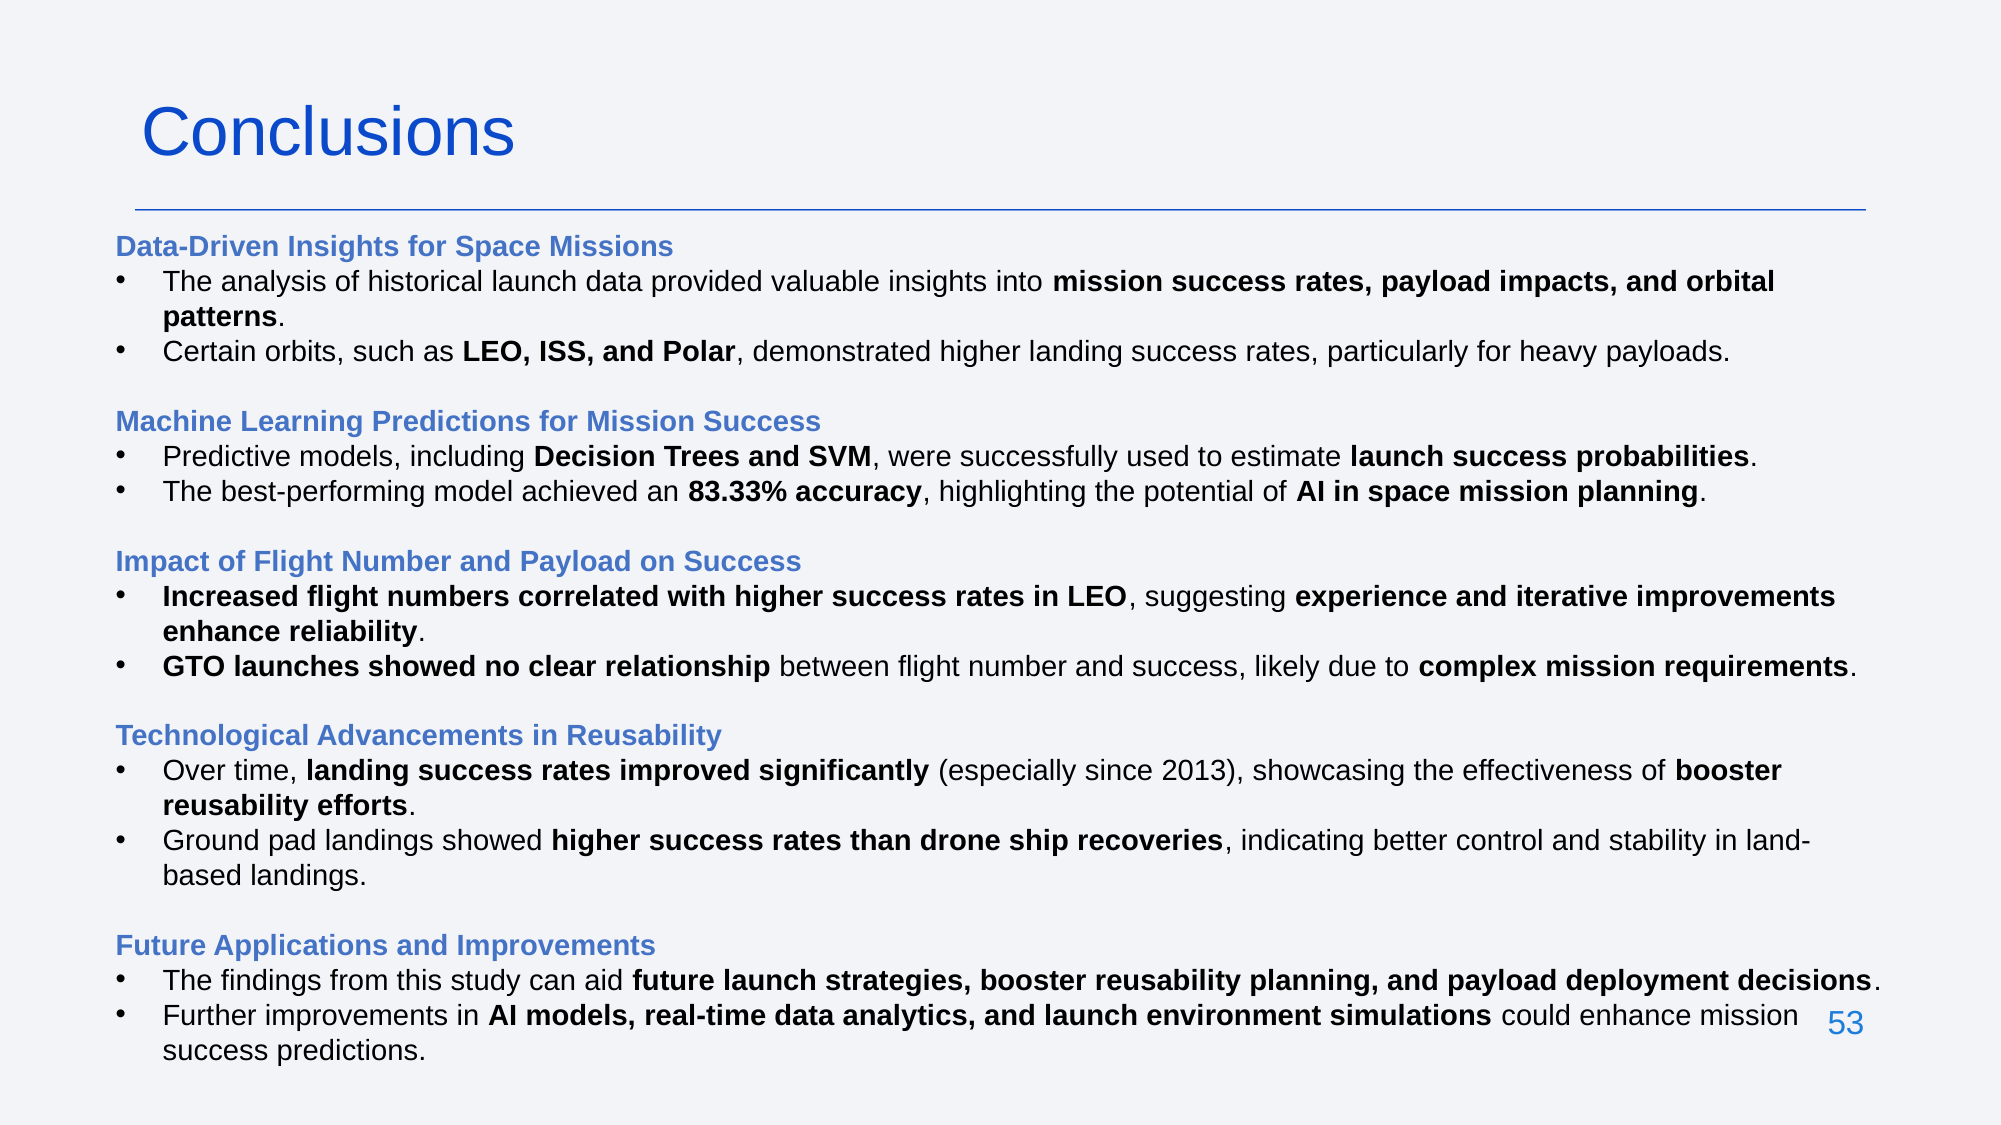

Conclusions
Data-Driven Insights for Space Missions
The analysis of historical launch data provided valuable insights into mission success rates, payload impacts, and orbital patterns.
Certain orbits, such as LEO, ISS, and Polar, demonstrated higher landing success rates, particularly for heavy payloads.

Machine Learning Predictions for Mission Success
Predictive models, including Decision Trees and SVM, were successfully used to estimate launch success probabilities.
The best-performing model achieved an 83.33% accuracy, highlighting the potential of AI in space mission planning.

Impact of Flight Number and Payload on Success
Increased flight numbers correlated with higher success rates in LEO, suggesting experience and iterative improvements enhance reliability.
GTO launches showed no clear relationship between flight number and success, likely due to complex mission requirements.

Technological Advancements in Reusability
Over time, landing success rates improved significantly (especially since 2013), showcasing the effectiveness of booster reusability efforts.
Ground pad landings showed higher success rates than drone ship recoveries, indicating better control and stability in land-based landings.
Future Applications and Improvements
The findings from this study can aid future launch strategies, booster reusability planning, and payload deployment decisions.
Further improvements in AI models, real-time data analytics, and launch environment simulations could enhance mission success predictions.

53